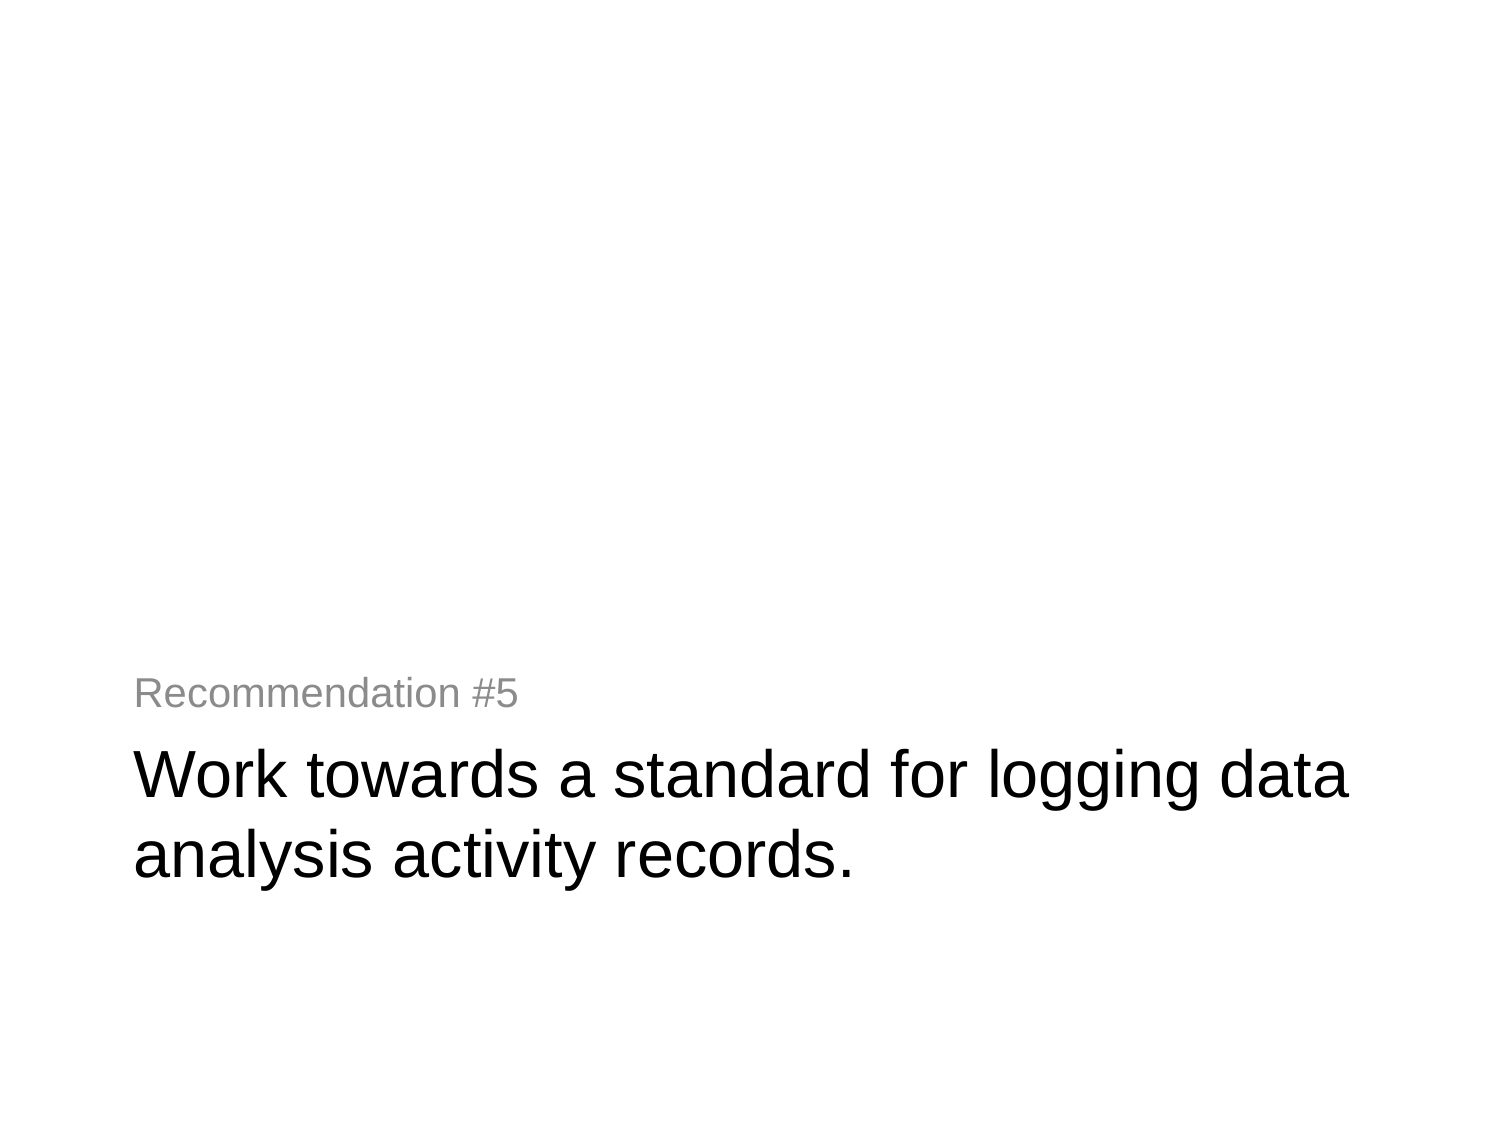

Recommendation #5
# Work towards a standard for logging data analysis activity records.